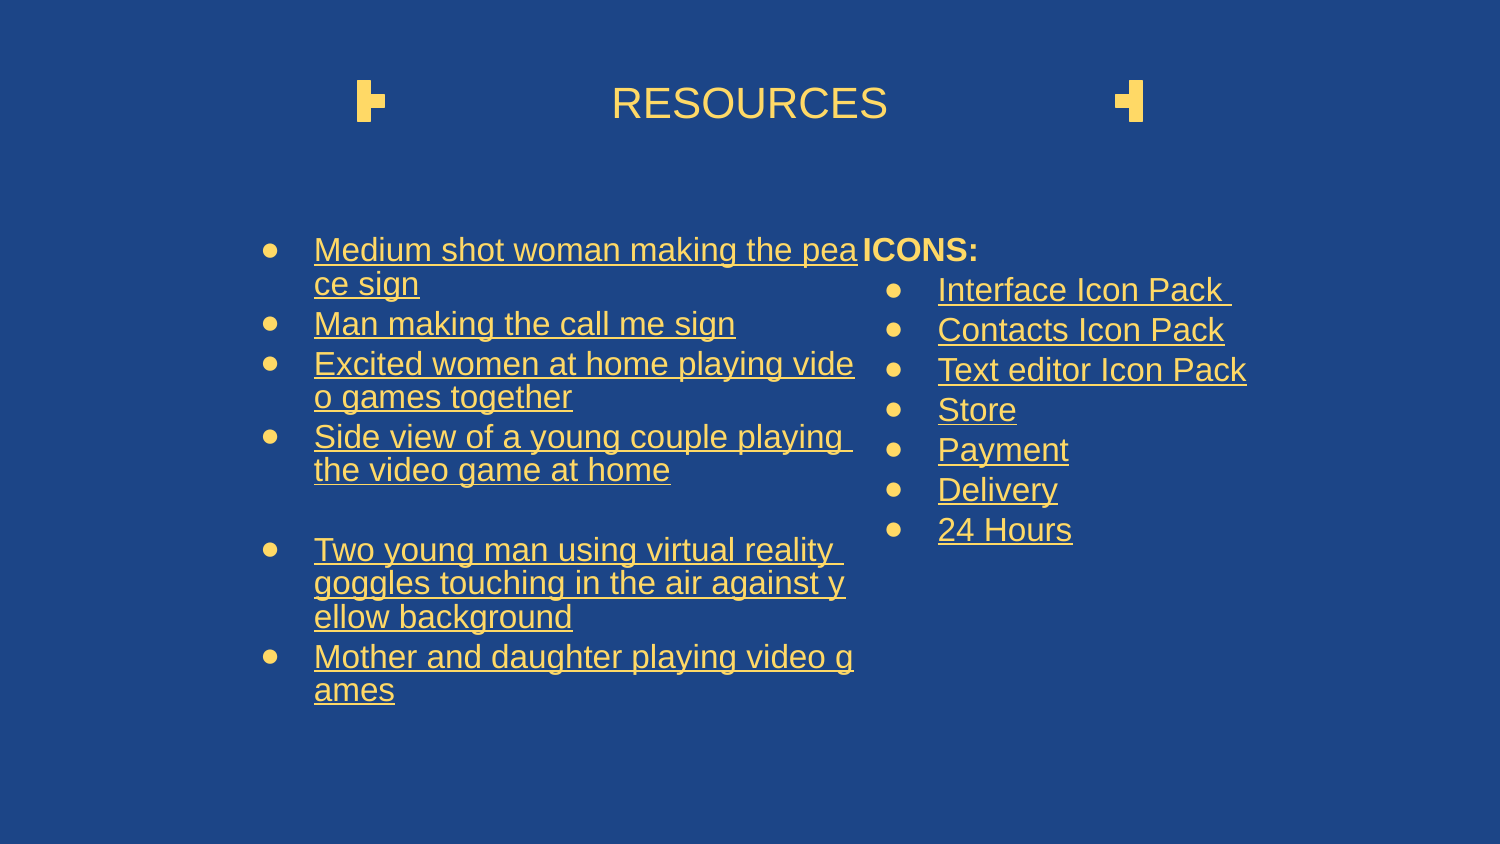

# RESOURCES

Medium shot woman making the peace sign
Man making the call me sign
Excited women at home playing video games together
Side view of a young couple playing the video game at home
Two young man using virtual reality goggles touching in the air against yellow background
Mother and daughter playing video games
ICONS:
Interface Icon Pack
Contacts Icon Pack
Text editor Icon Pack
Store
Payment
Delivery
24 Hours